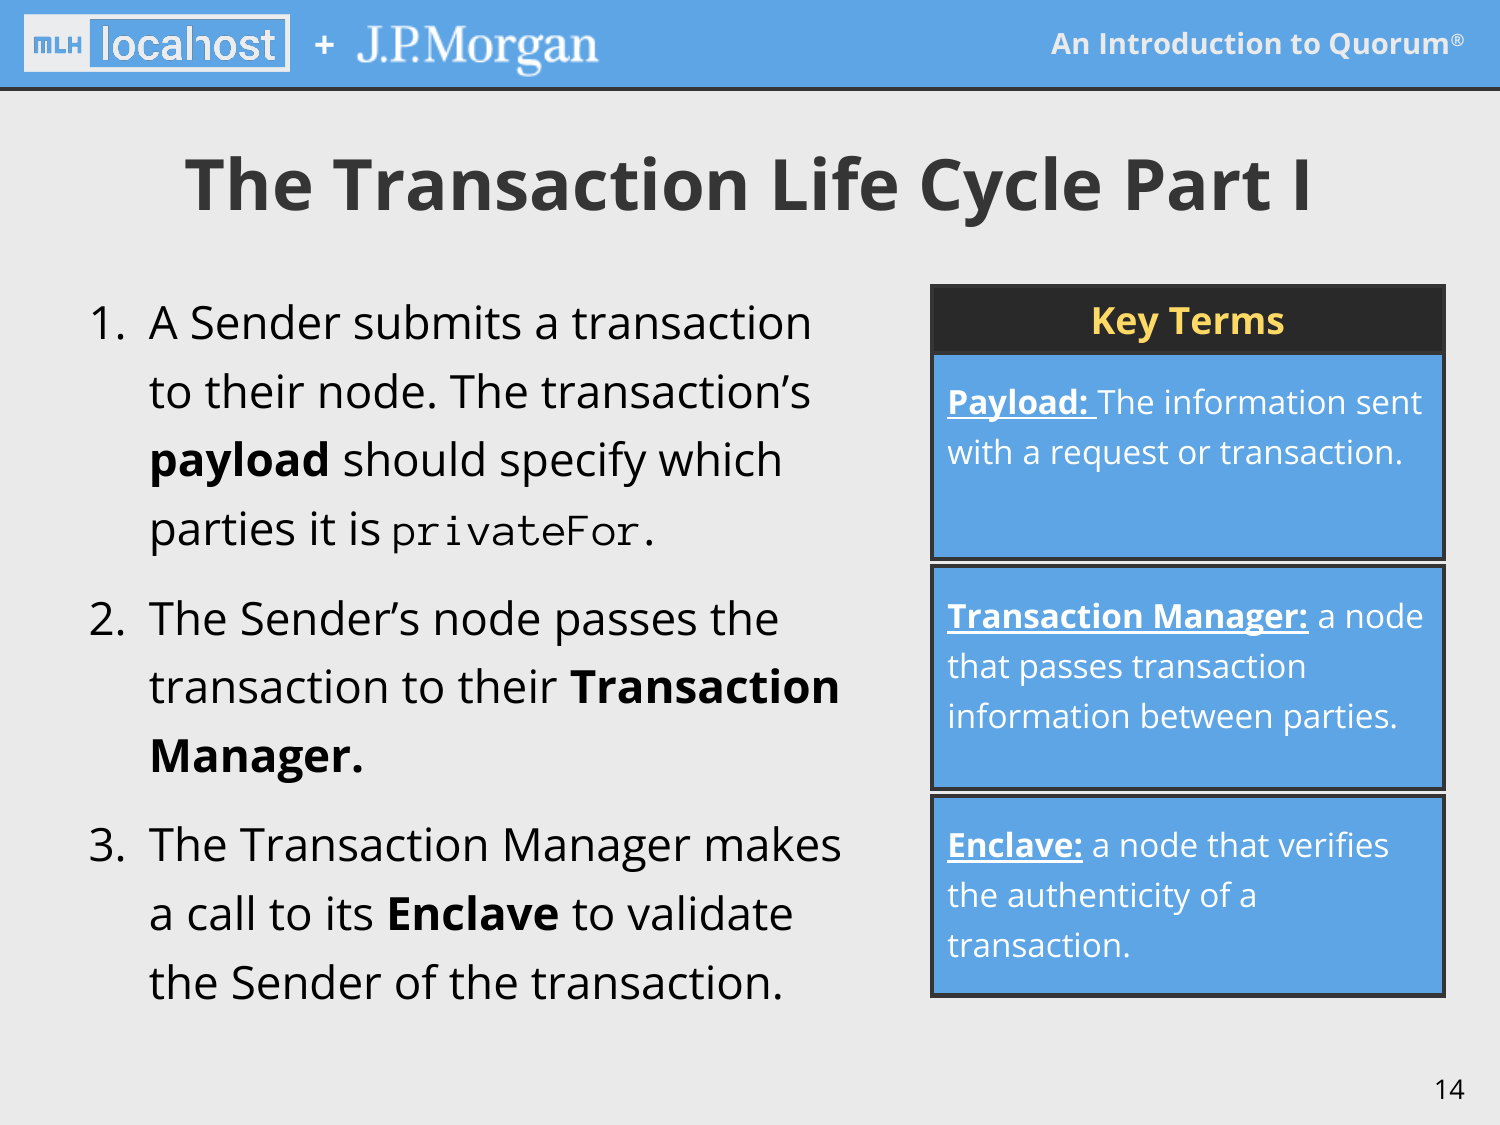

The Transaction Life Cycle Part I
A Sender submits a transaction to their node. The transaction’s payload should specify which parties it is privateFor.
The Sender’s node passes the transaction to their Transaction Manager.
The Transaction Manager makes a call to its Enclave to validate the Sender of the transaction.

Key Terms

Payload: The information sent with a request or transaction.

Transaction Manager: a node that passes transaction information between parties.

Enclave: a node that verifies the authenticity of a transaction.

14